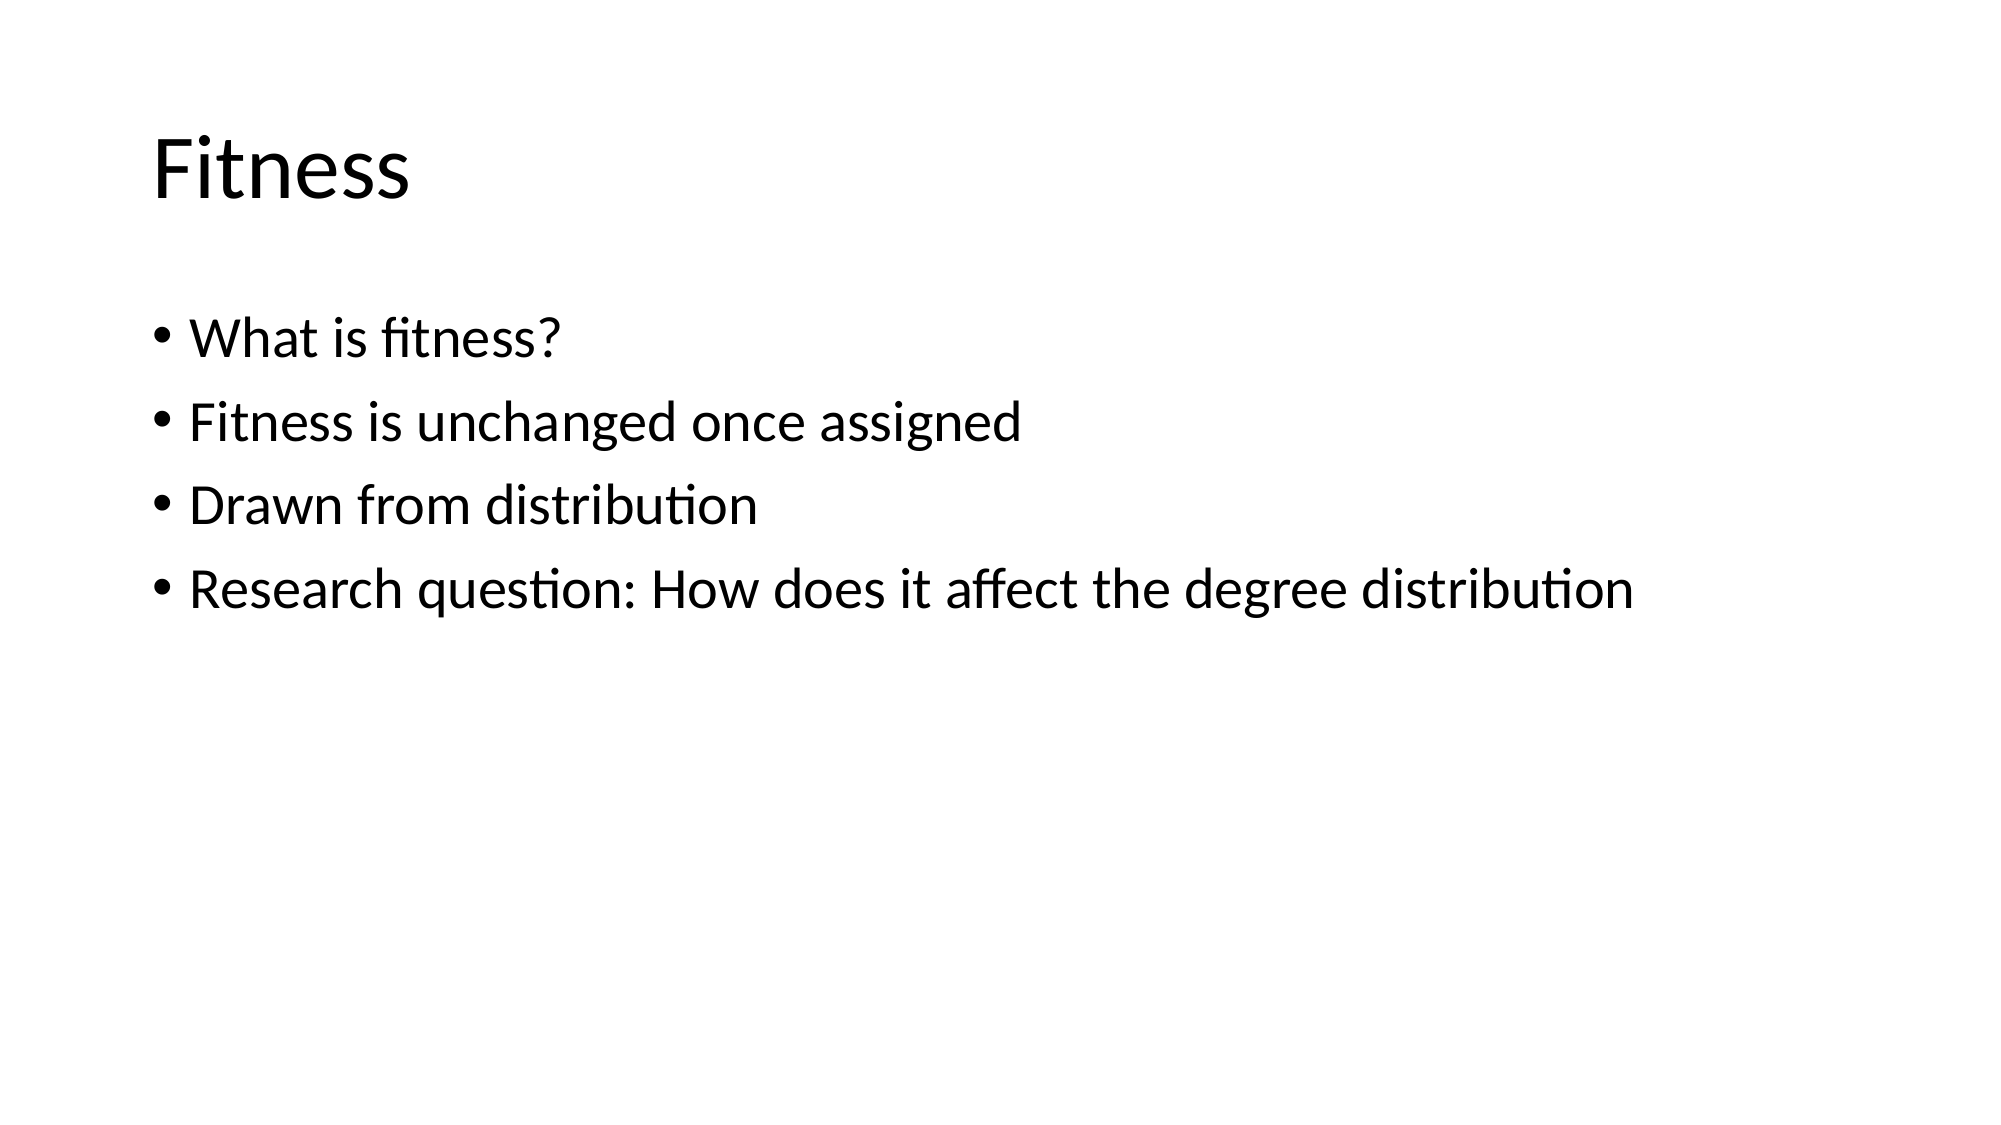

# Fitness
What is fitness?
Fitness is unchanged once assigned
Drawn from distribution
Research question: How does it affect the degree distribution